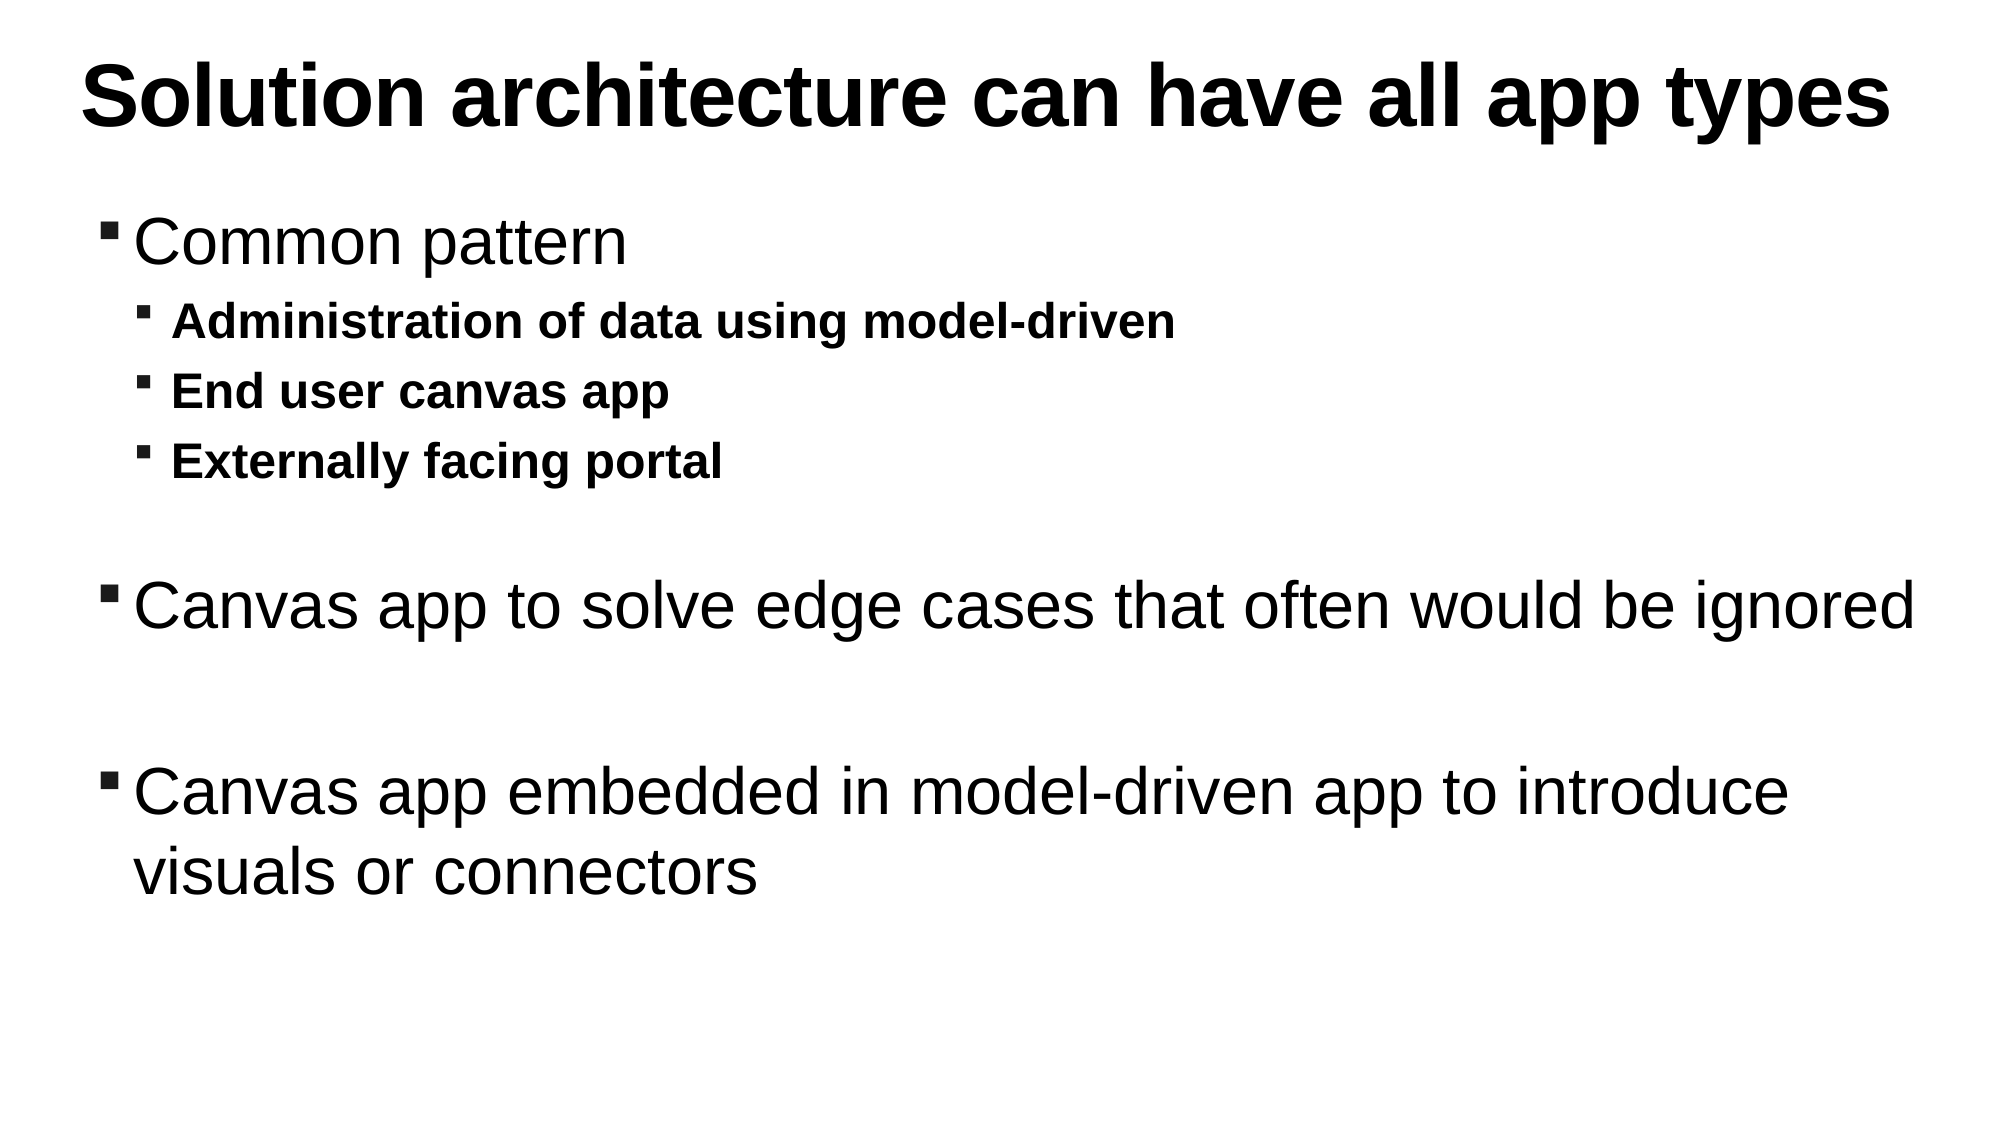

# Solution architecture can have all app types
Common pattern
Administration of data using model-driven
End user canvas app
Externally facing portal
Canvas app to solve edge cases that often would be ignored

Canvas app embedded in model-driven app to introduce visuals or connectors